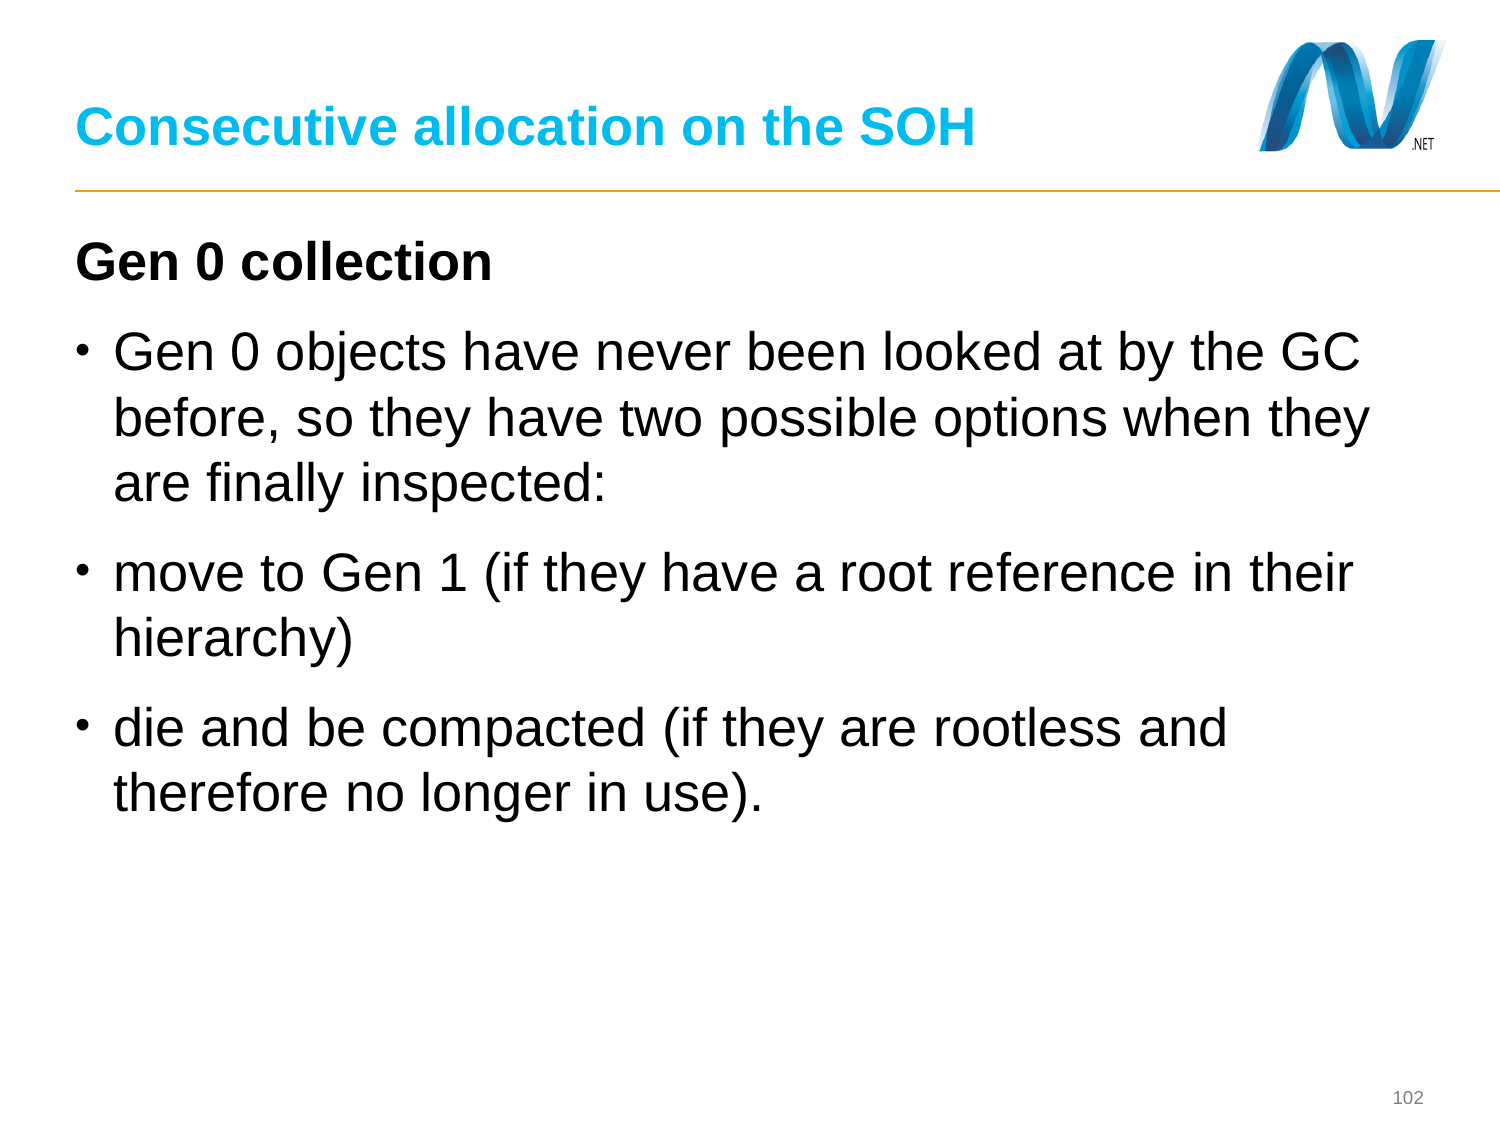

# Consecutive allocation on the SOH
Gen 0 collection
Gen 0 objects have never been looked at by the GC before, so they have two possible options when they are finally inspected:
move to Gen 1 (if they have a root reference in their hierarchy)
die and be compacted (if they are rootless and therefore no longer in use).